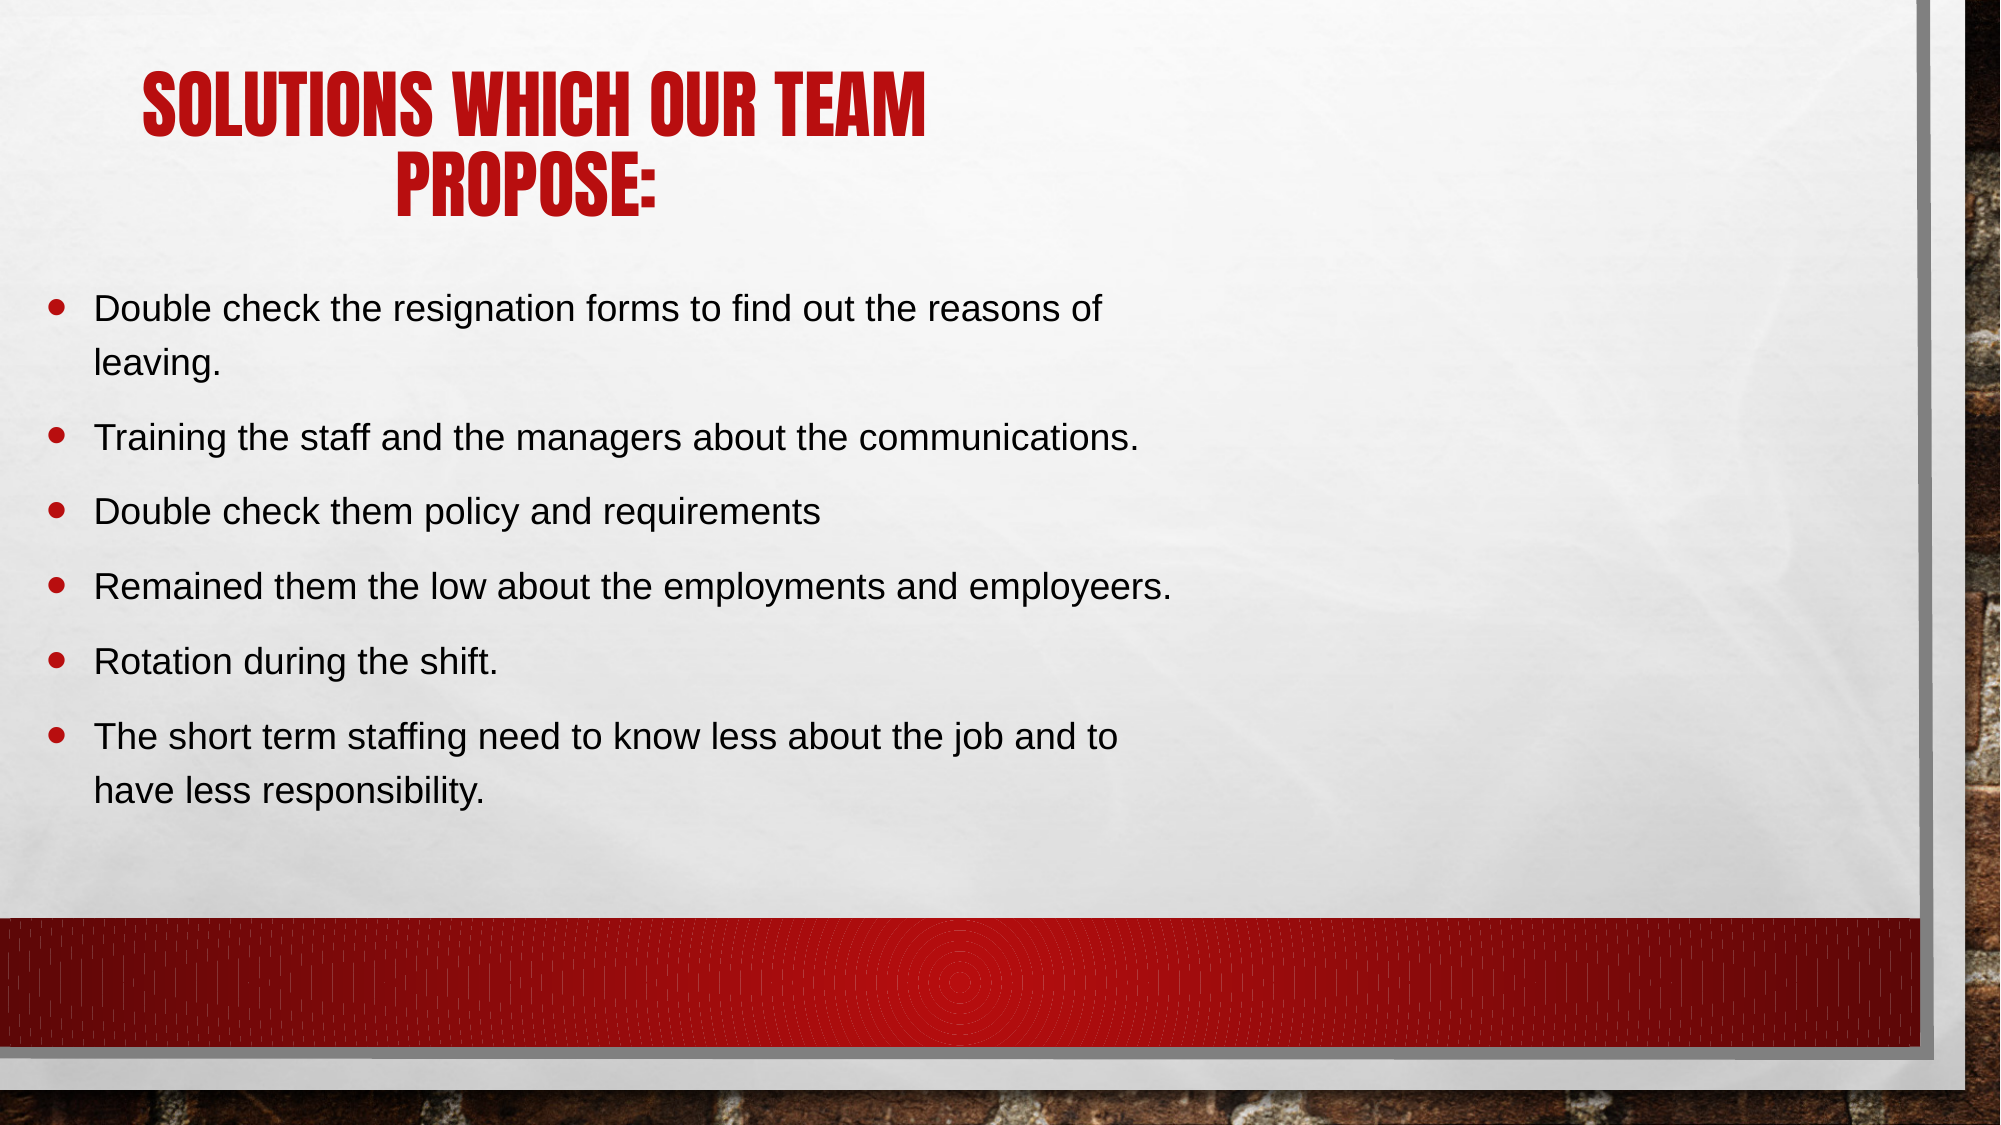

# Solutions which our team propose:
Double check the resignation forms to find out the reasons of leaving.
Training the staff and the managers about the communications.
Double check them policy and requirements
Remained them the low about the employments and employeers.
Rotation during the shift.
The short term staffing need to know less about the job and to have less responsibility.